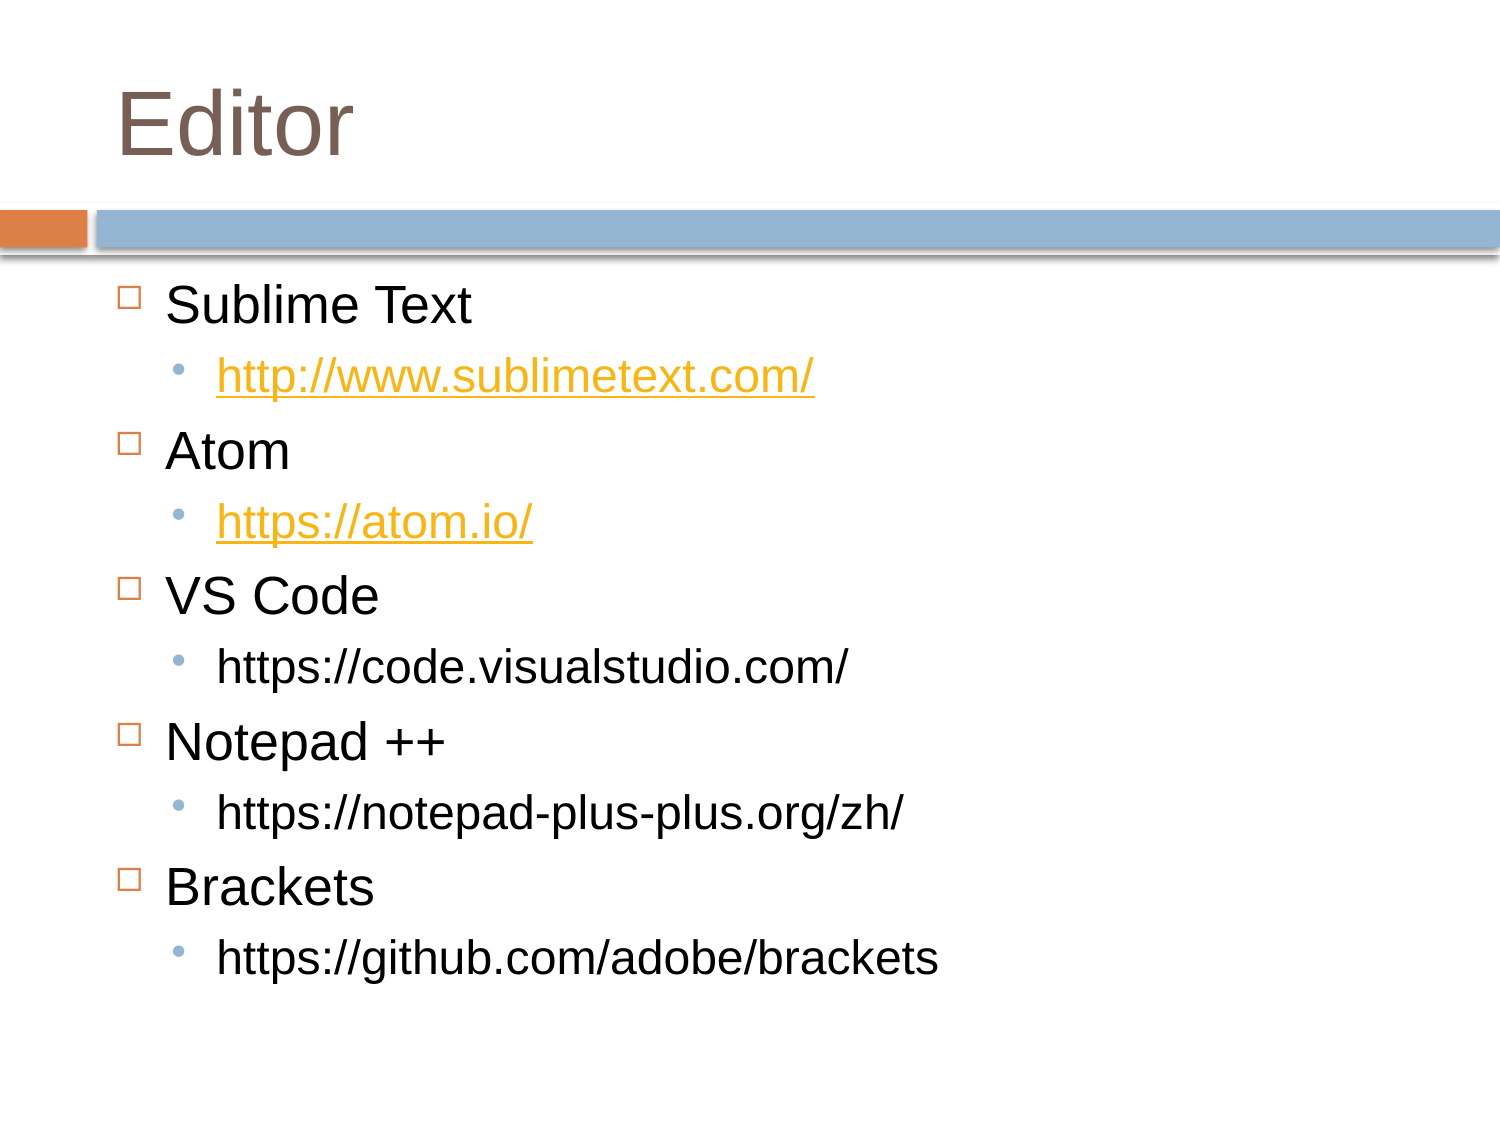

# Editor
Sublime Text
http://www.sublimetext.com/
Atom
https://atom.io/
VS Code
https://code.visualstudio.com/
Notepad ++
https://notepad-plus-plus.org/zh/
Brackets
https://github.com/adobe/brackets